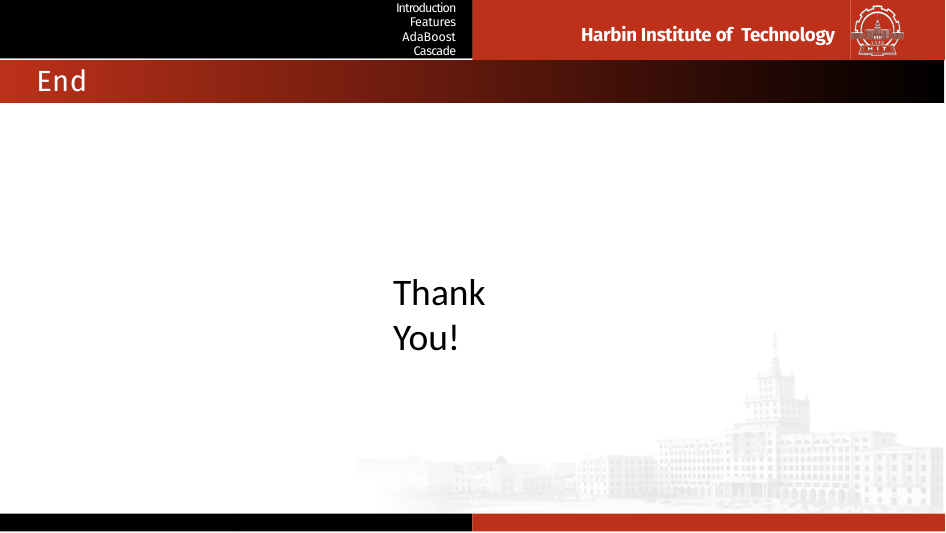

background
Model  Implementation
Results
Introduction
Features
AdaBoost
Cascade

Harbin Institute of Technology
End

Thank You!